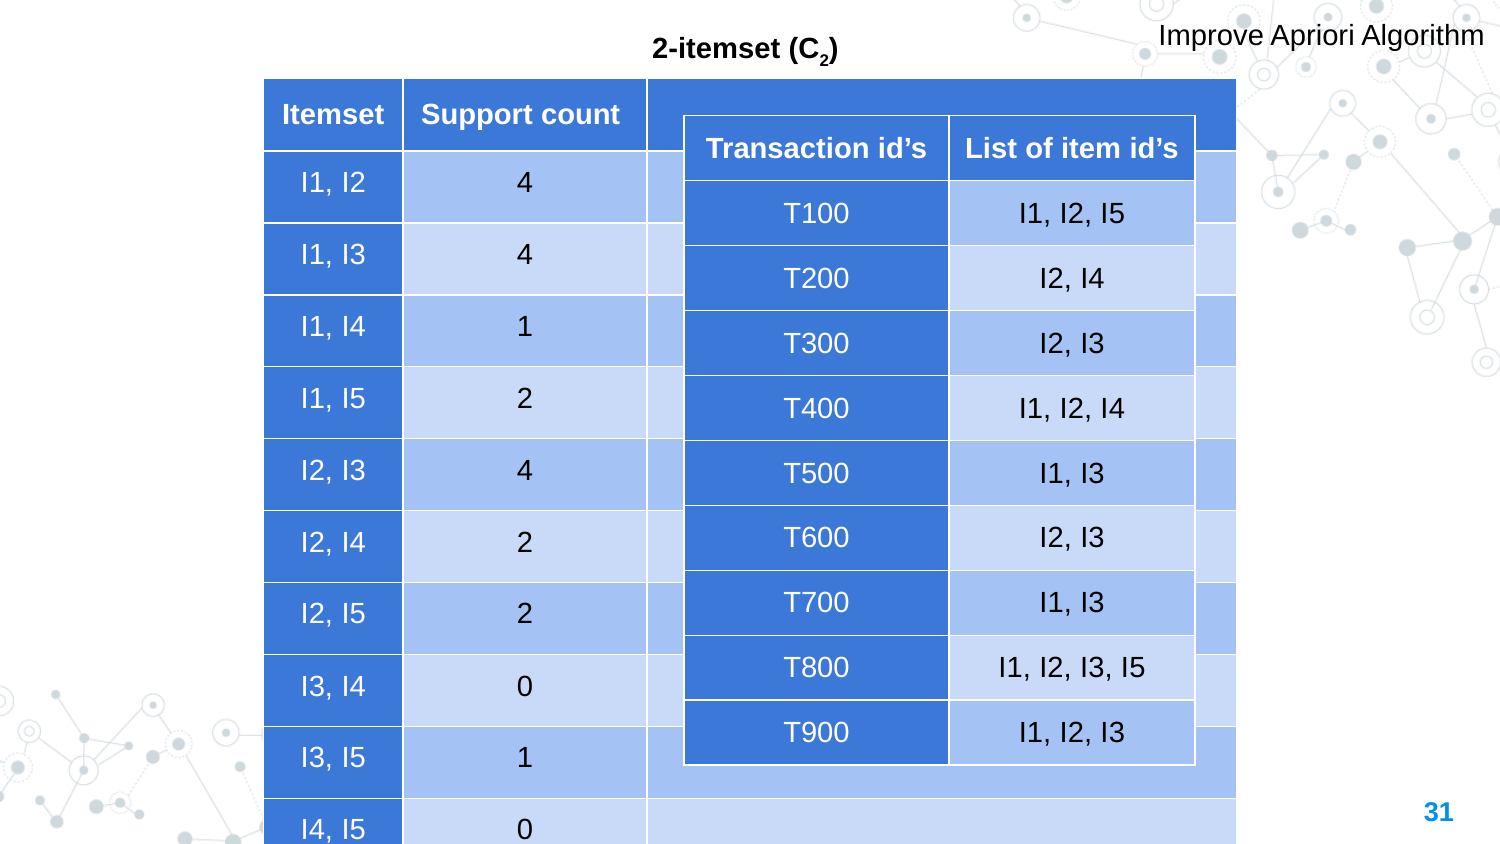

Improve Apriori Algorithm
2-itemset (C2)
| Itemset | Support count |  |
| --- | --- | --- |
| I1, I2 | 4 |  |
| I1, I3 | 4 |  |
| I1, I4 | 1 |  |
| I1, I5 | 2 |  |
| I2, I3 | 4 |  |
| I2, I4 | 2 |  |
| I2, I5 | 2 |  |
| I3, I4 | 0 |  |
| I3, I5 | 1 |  |
| I4, I5 | 0 |  |
| Transaction id’s | List of item id’s |
| --- | --- |
| T100 | I1, I2, I5 |
| T200 | I2, I4 |
| T300 | I2, I3 |
| T400 | I1, I2, I4 |
| T500 | I1, I3 |
| T600 | I2, I3 |
| T700 | I1, I3 |
| T800 | I1, I2, I3, I5 |
| T900 | I1, I2, I3 |
31